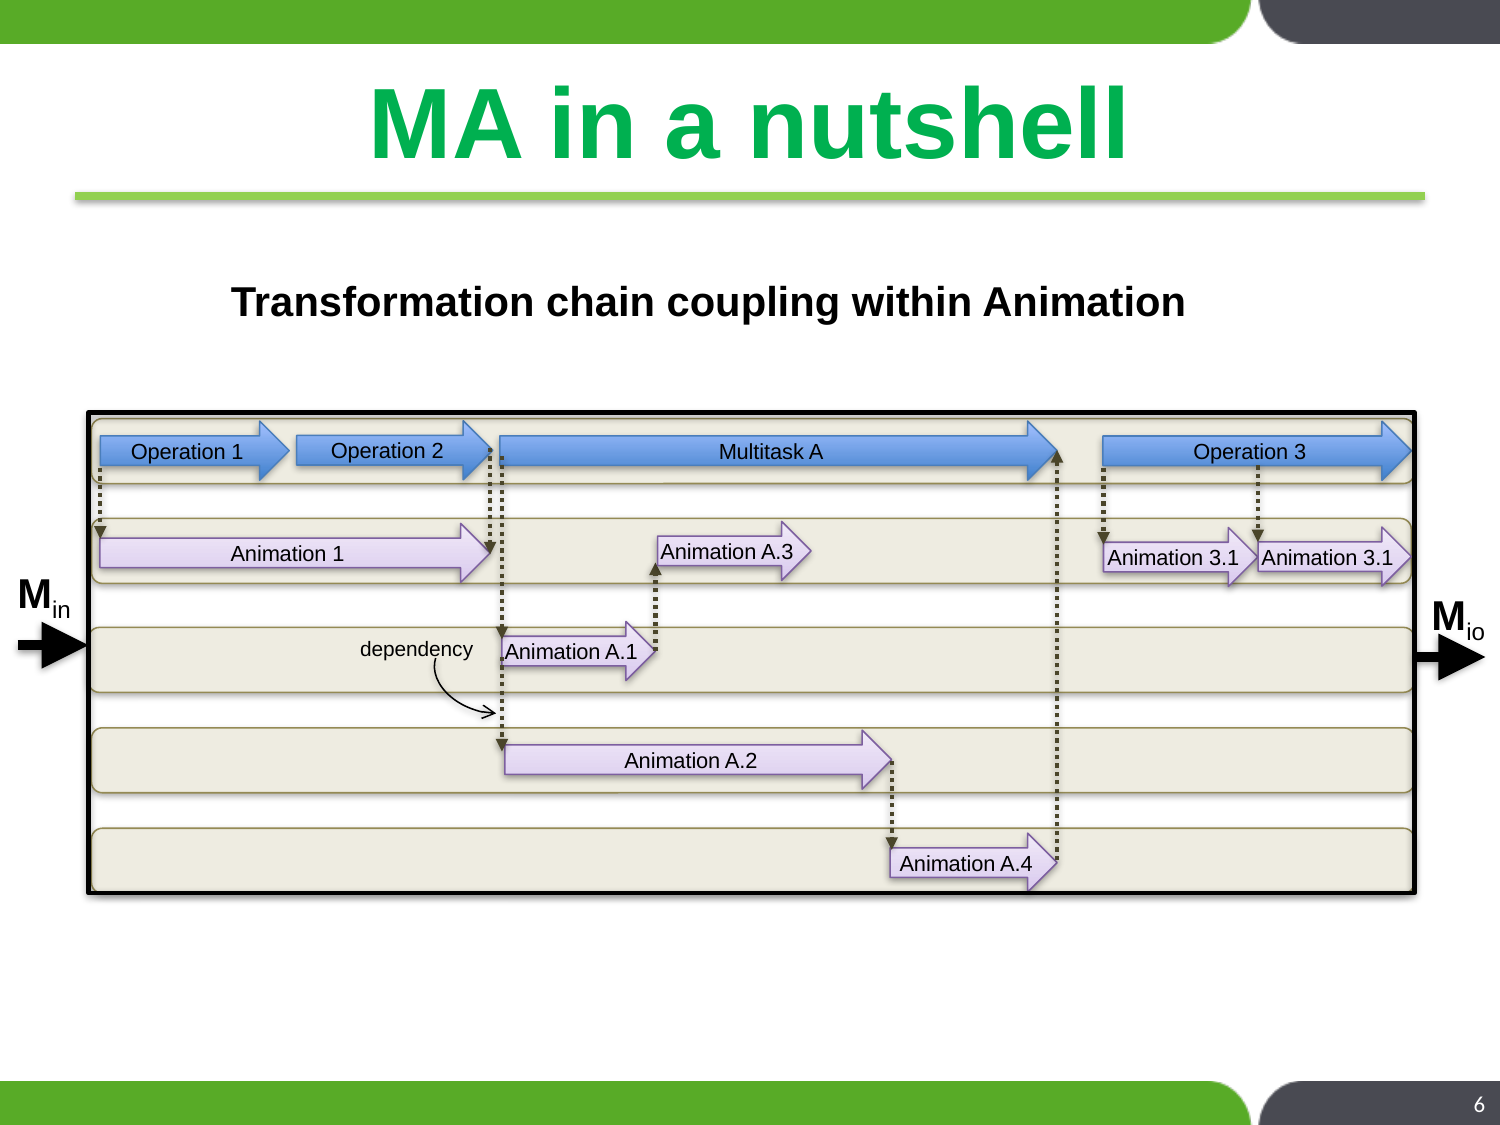

# MA in a nutshell
Transformation chain coupling within Animation

Operation 2
Operation 1
Multitask A
Operation 3

Animation A.3
Animation 1
Animation 3.1
Animation 3.1
Min
Mio
Animation A.1

dependency

Animation A.2

Animation A.4
6